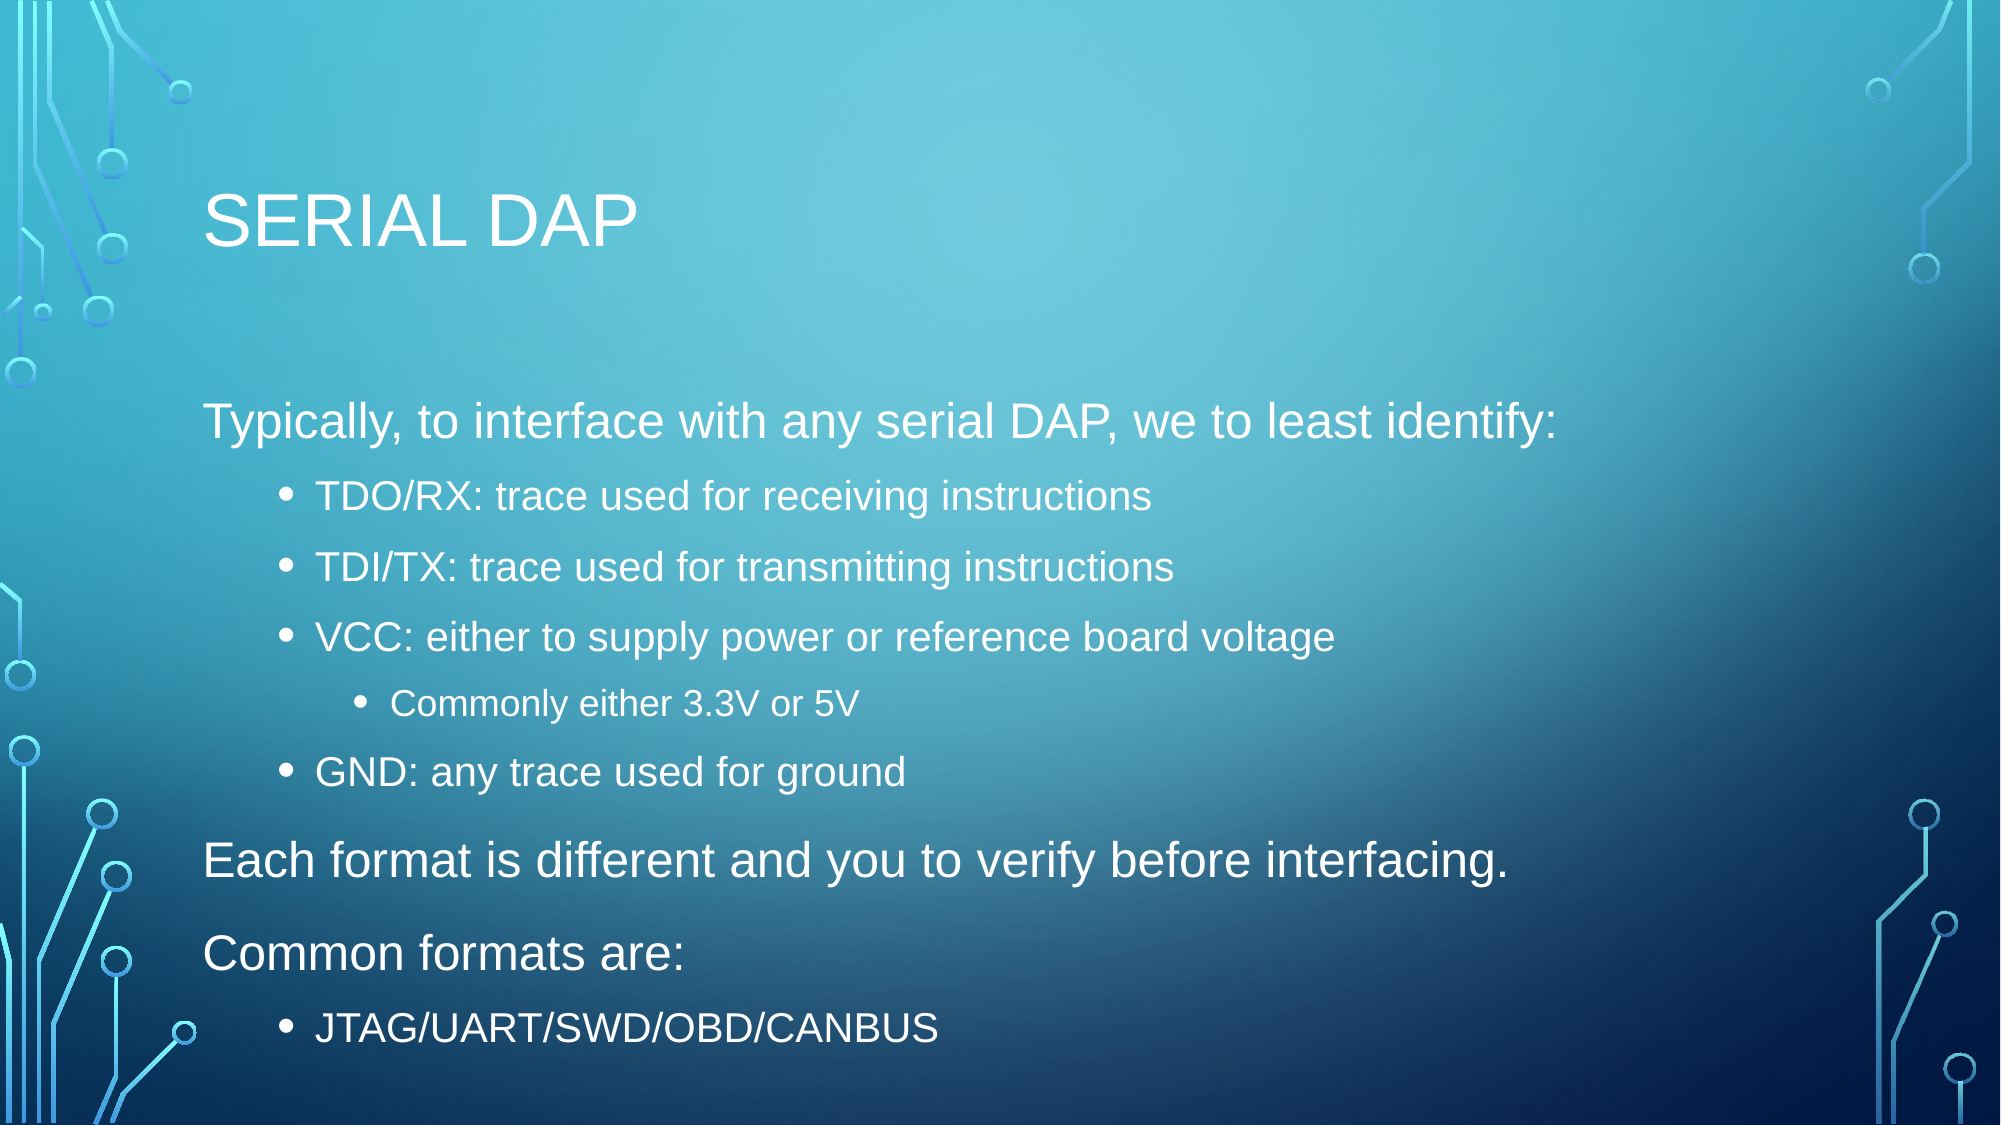

# Serial DAP
Typically, to interface with any serial DAP, we to least identify:
TDO/RX: trace used for receiving instructions
TDI/TX: trace used for transmitting instructions
VCC: either to supply power or reference board voltage
Commonly either 3.3V or 5V
GND: any trace used for ground
Each format is different and you to verify before interfacing.
Common formats are:
JTAG/UART/SWD/OBD/CANBUS